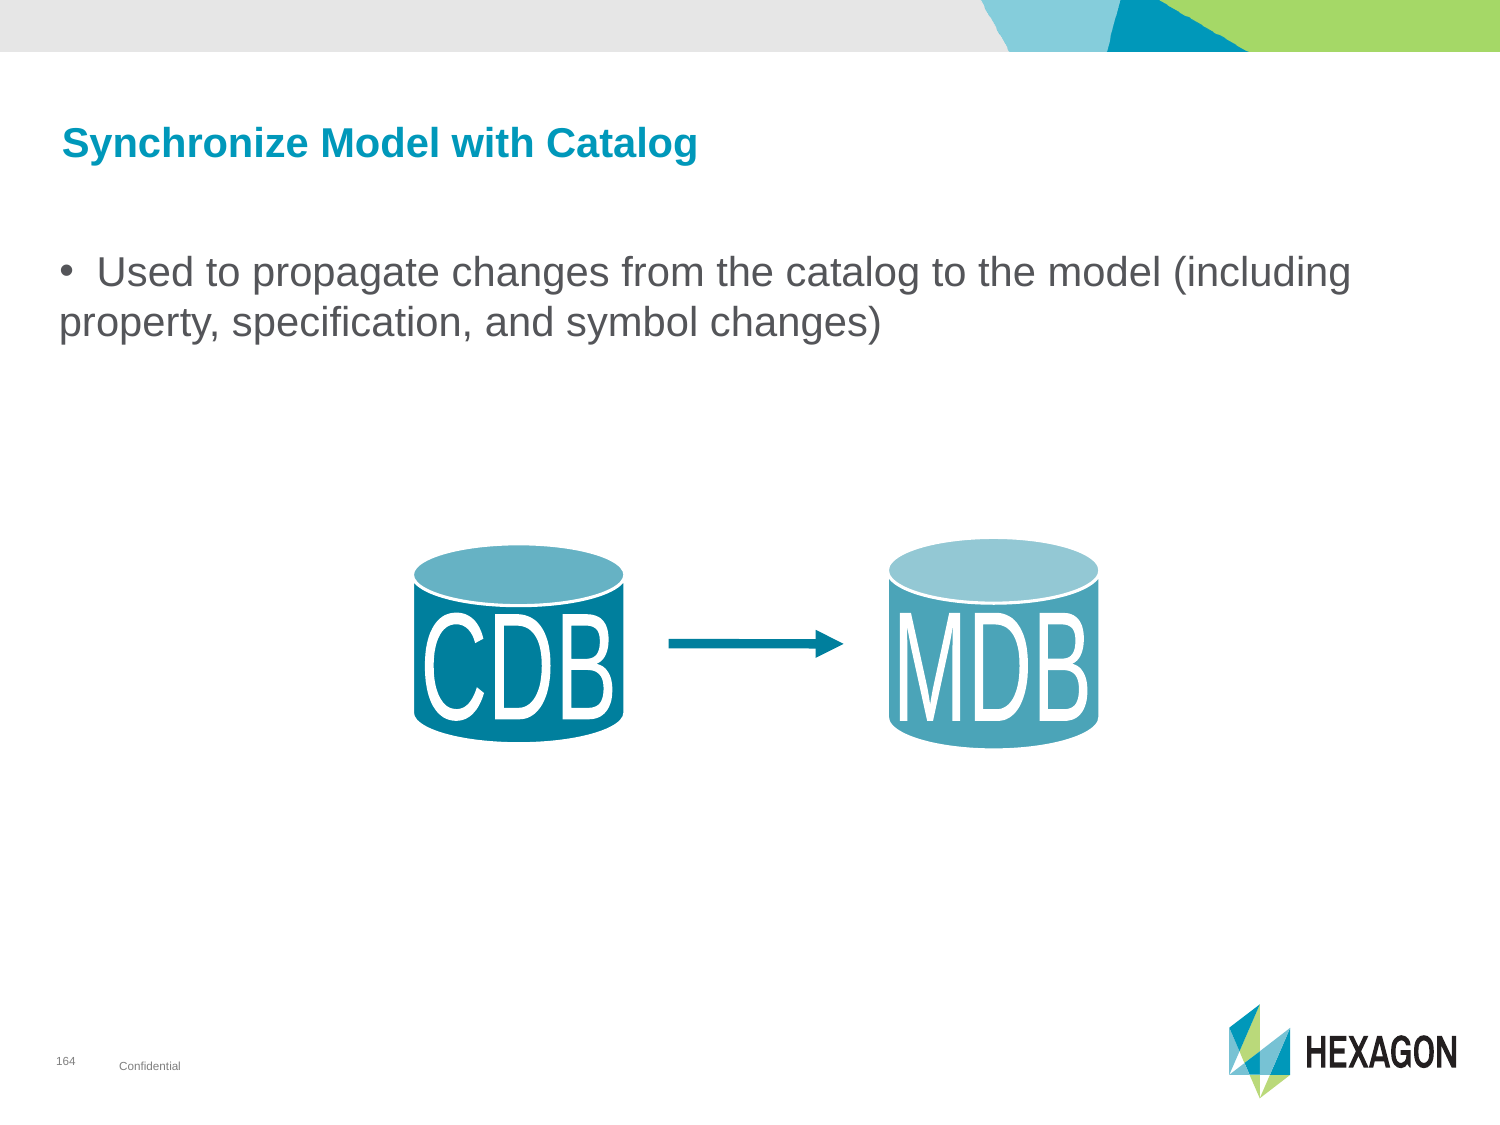

# Synchronize Model with Catalog
  Used to propagate changes from the catalog to the model (including property, specification, and symbol changes)

MDB

CDB